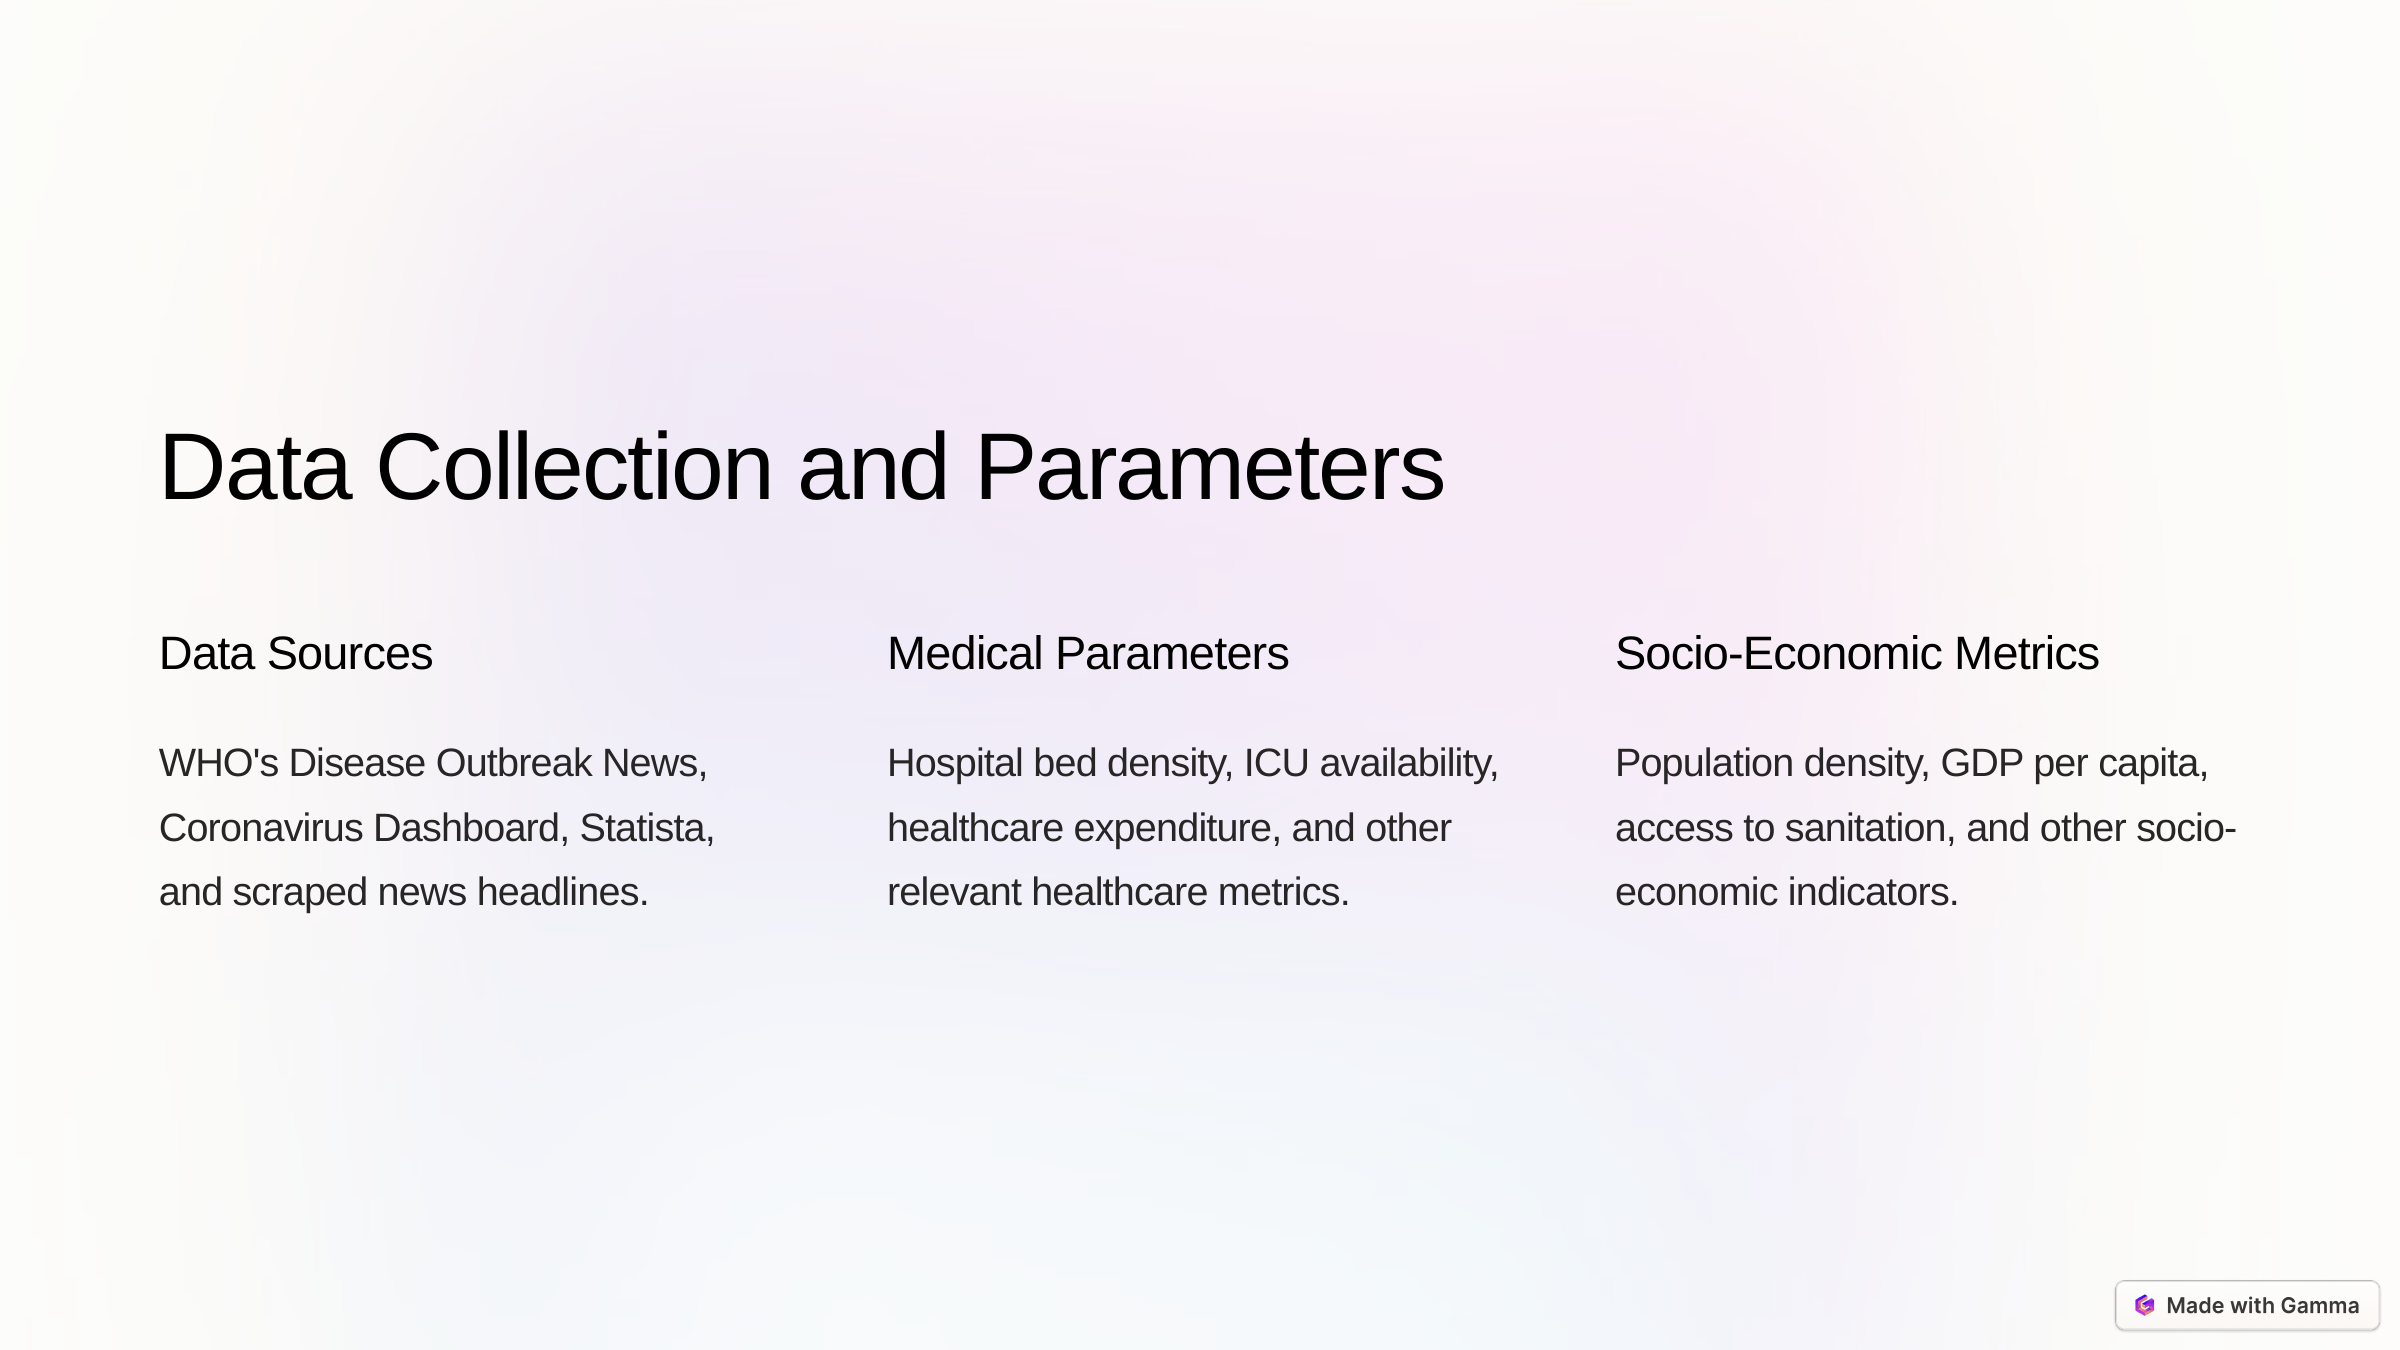

Data Collection and Parameters
Data Sources
Medical Parameters
Socio-Economic Metrics
WHO's Disease Outbreak News, Coronavirus Dashboard, Statista, and scraped news headlines.
Hospital bed density, ICU availability, healthcare expenditure, and other relevant healthcare metrics.
Population density, GDP per capita, access to sanitation, and other socio-economic indicators.